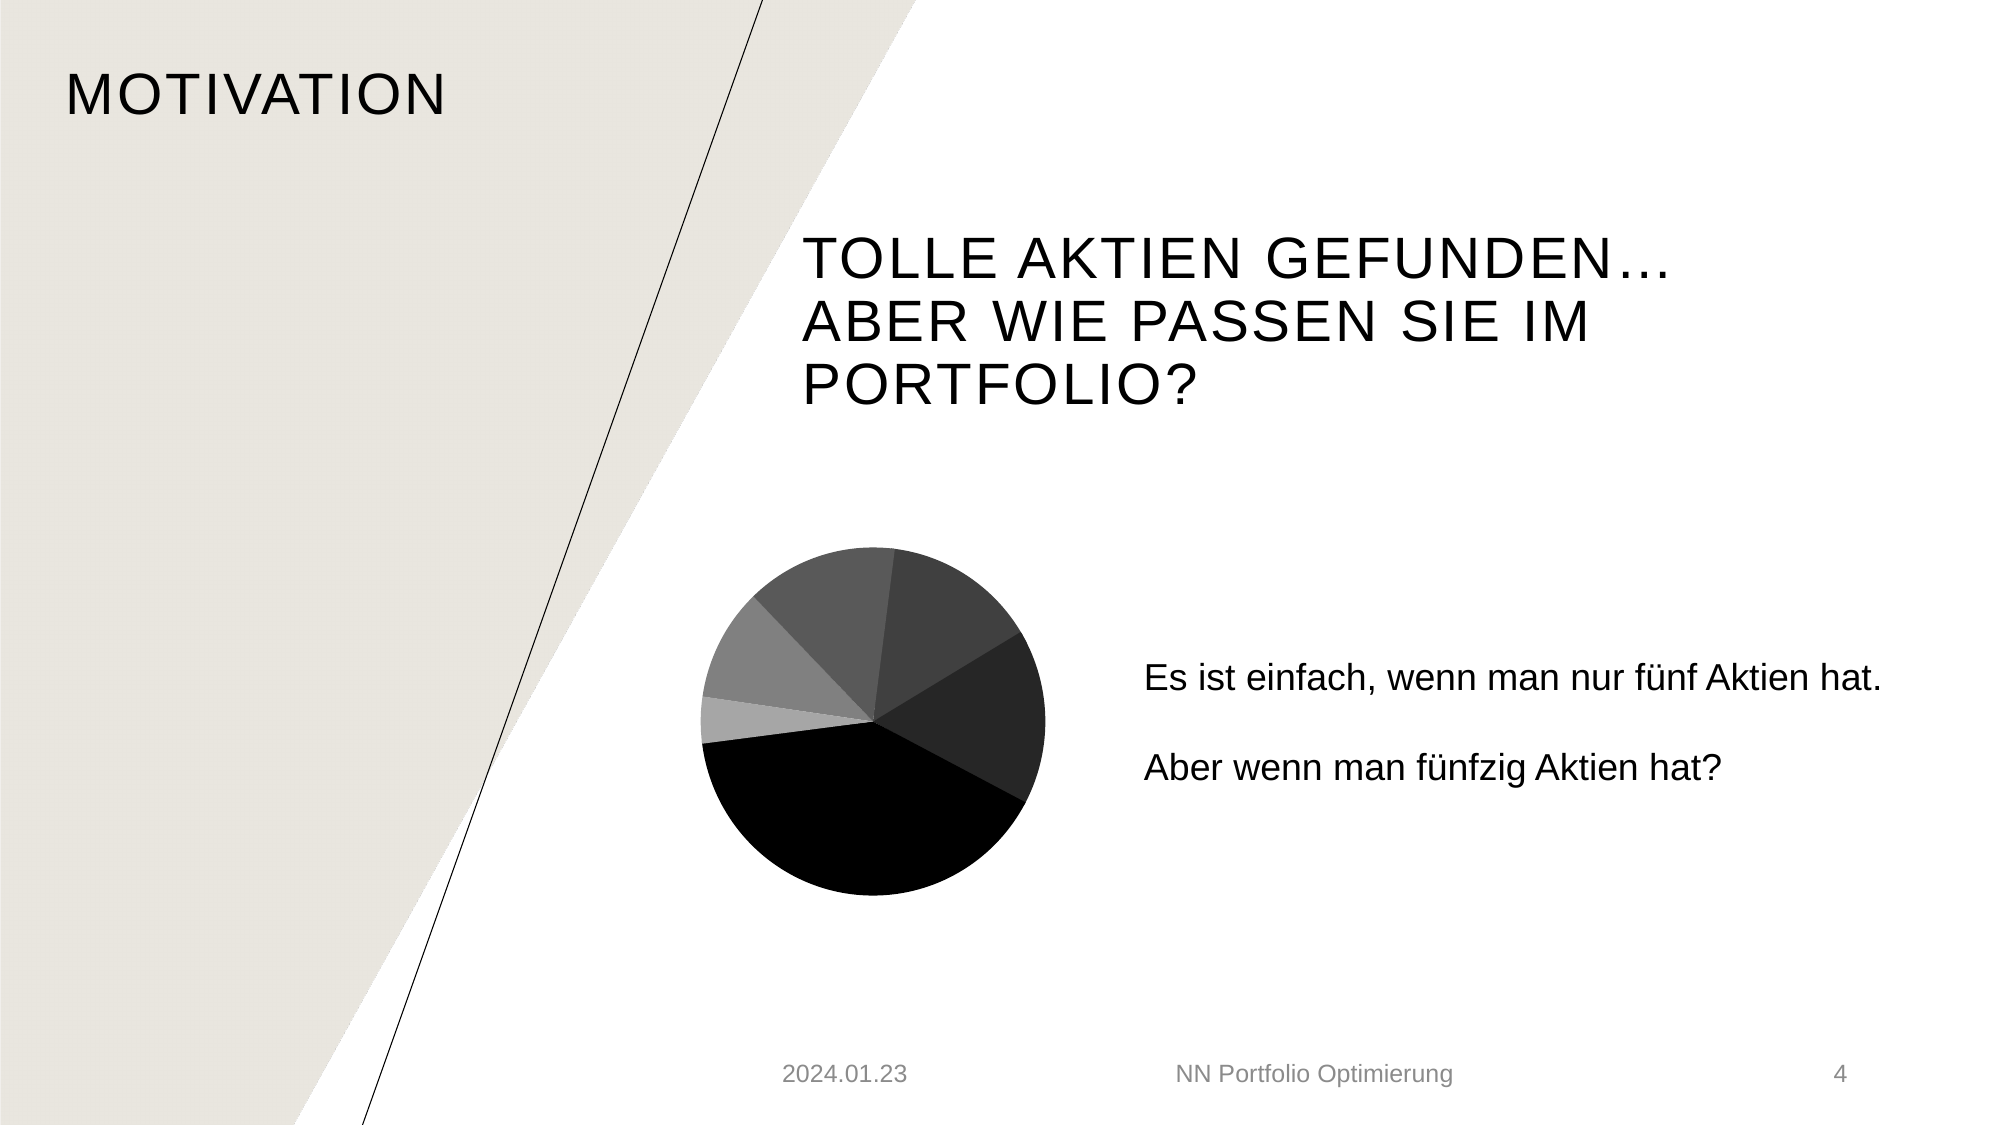

Motivation
# Tolle Aktien gefunden… aber wie passen sie im Portfolio?

Es ist einfach, wenn man nur fünf Aktien hat.

Aber wenn man fünfzig Aktien hat?
2024.01.23
NN Portfolio Optimierung
4